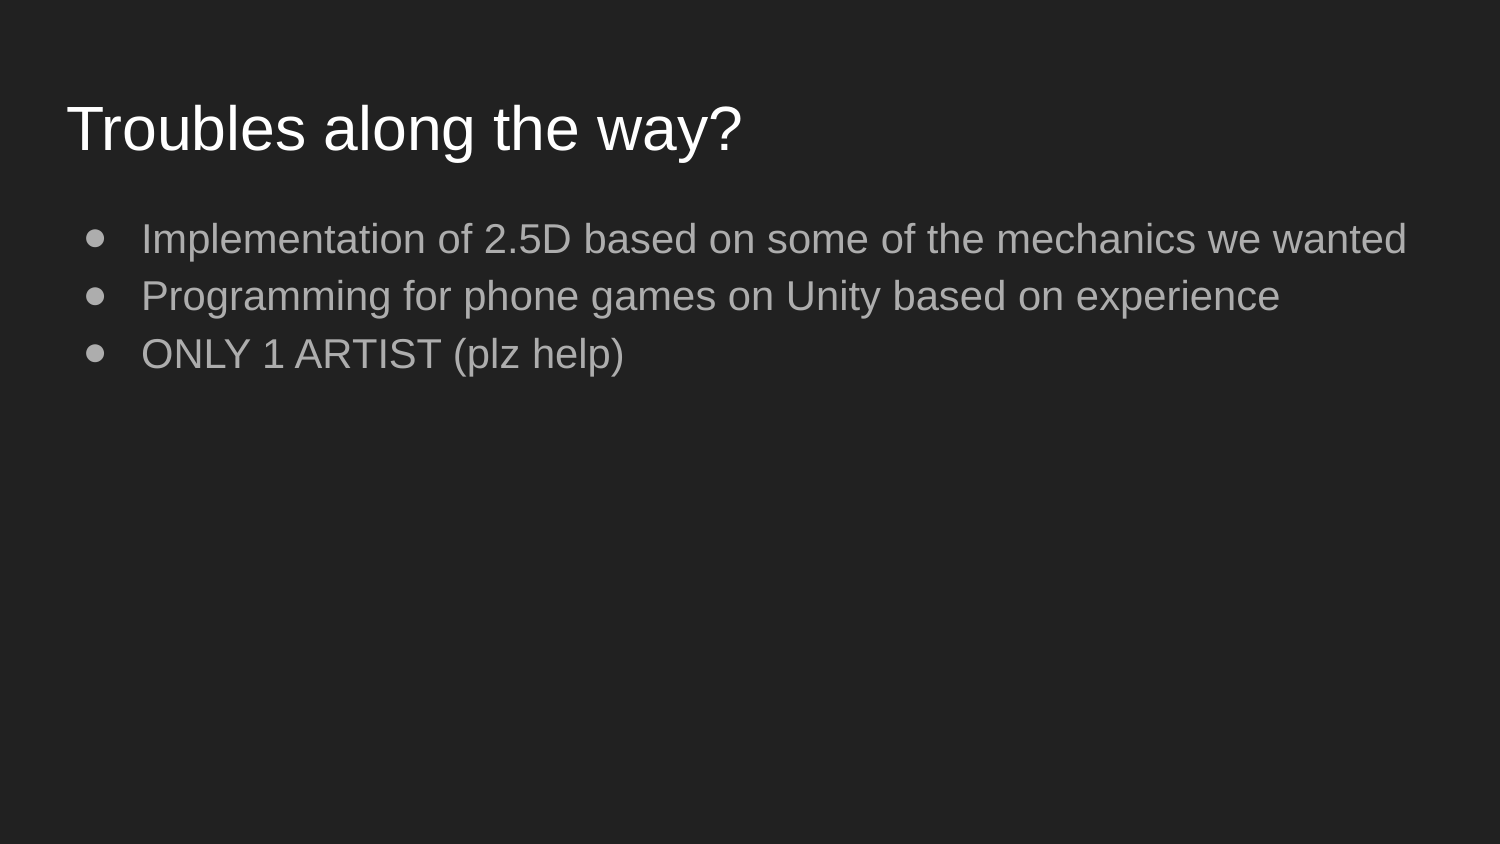

# Troubles along the way?
Implementation of 2.5D based on some of the mechanics we wanted
Programming for phone games on Unity based on experience
ONLY 1 ARTIST (plz help)